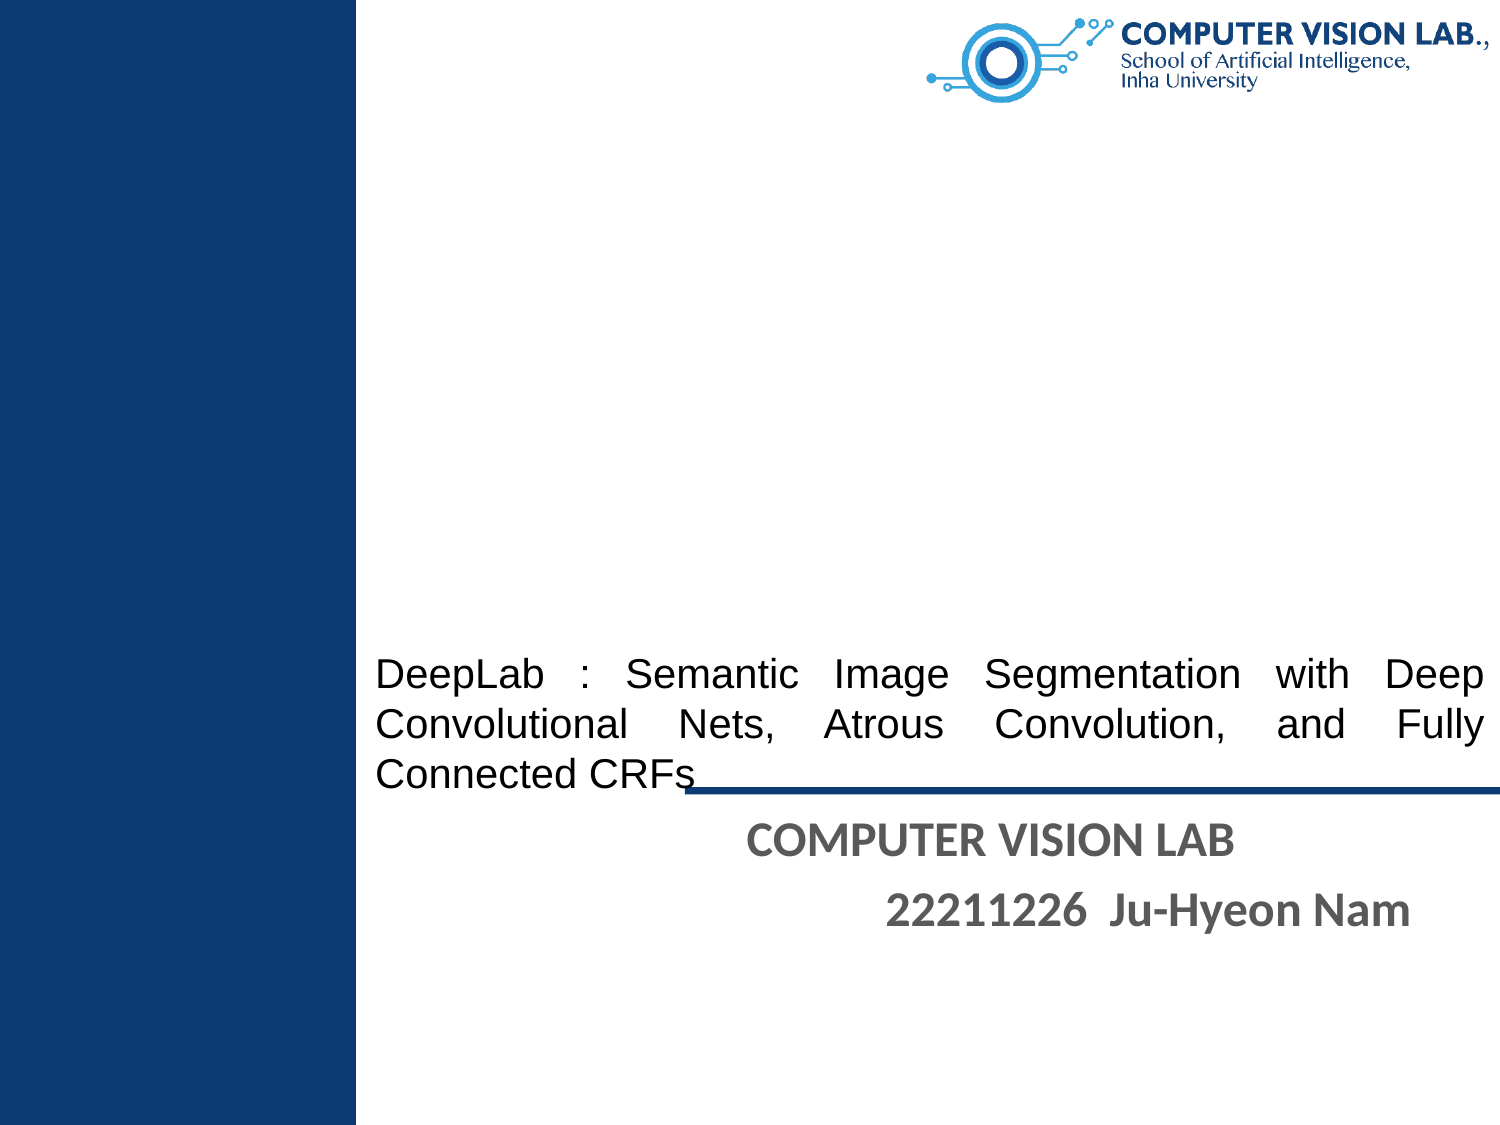

# DeepLab : Semantic Image Segmentation with Deep Convolutional Nets, Atrous Convolution, and Fully Connected CRFs
 COMPUTER VISION LAB
	22211226  Ju-Hyeon Nam